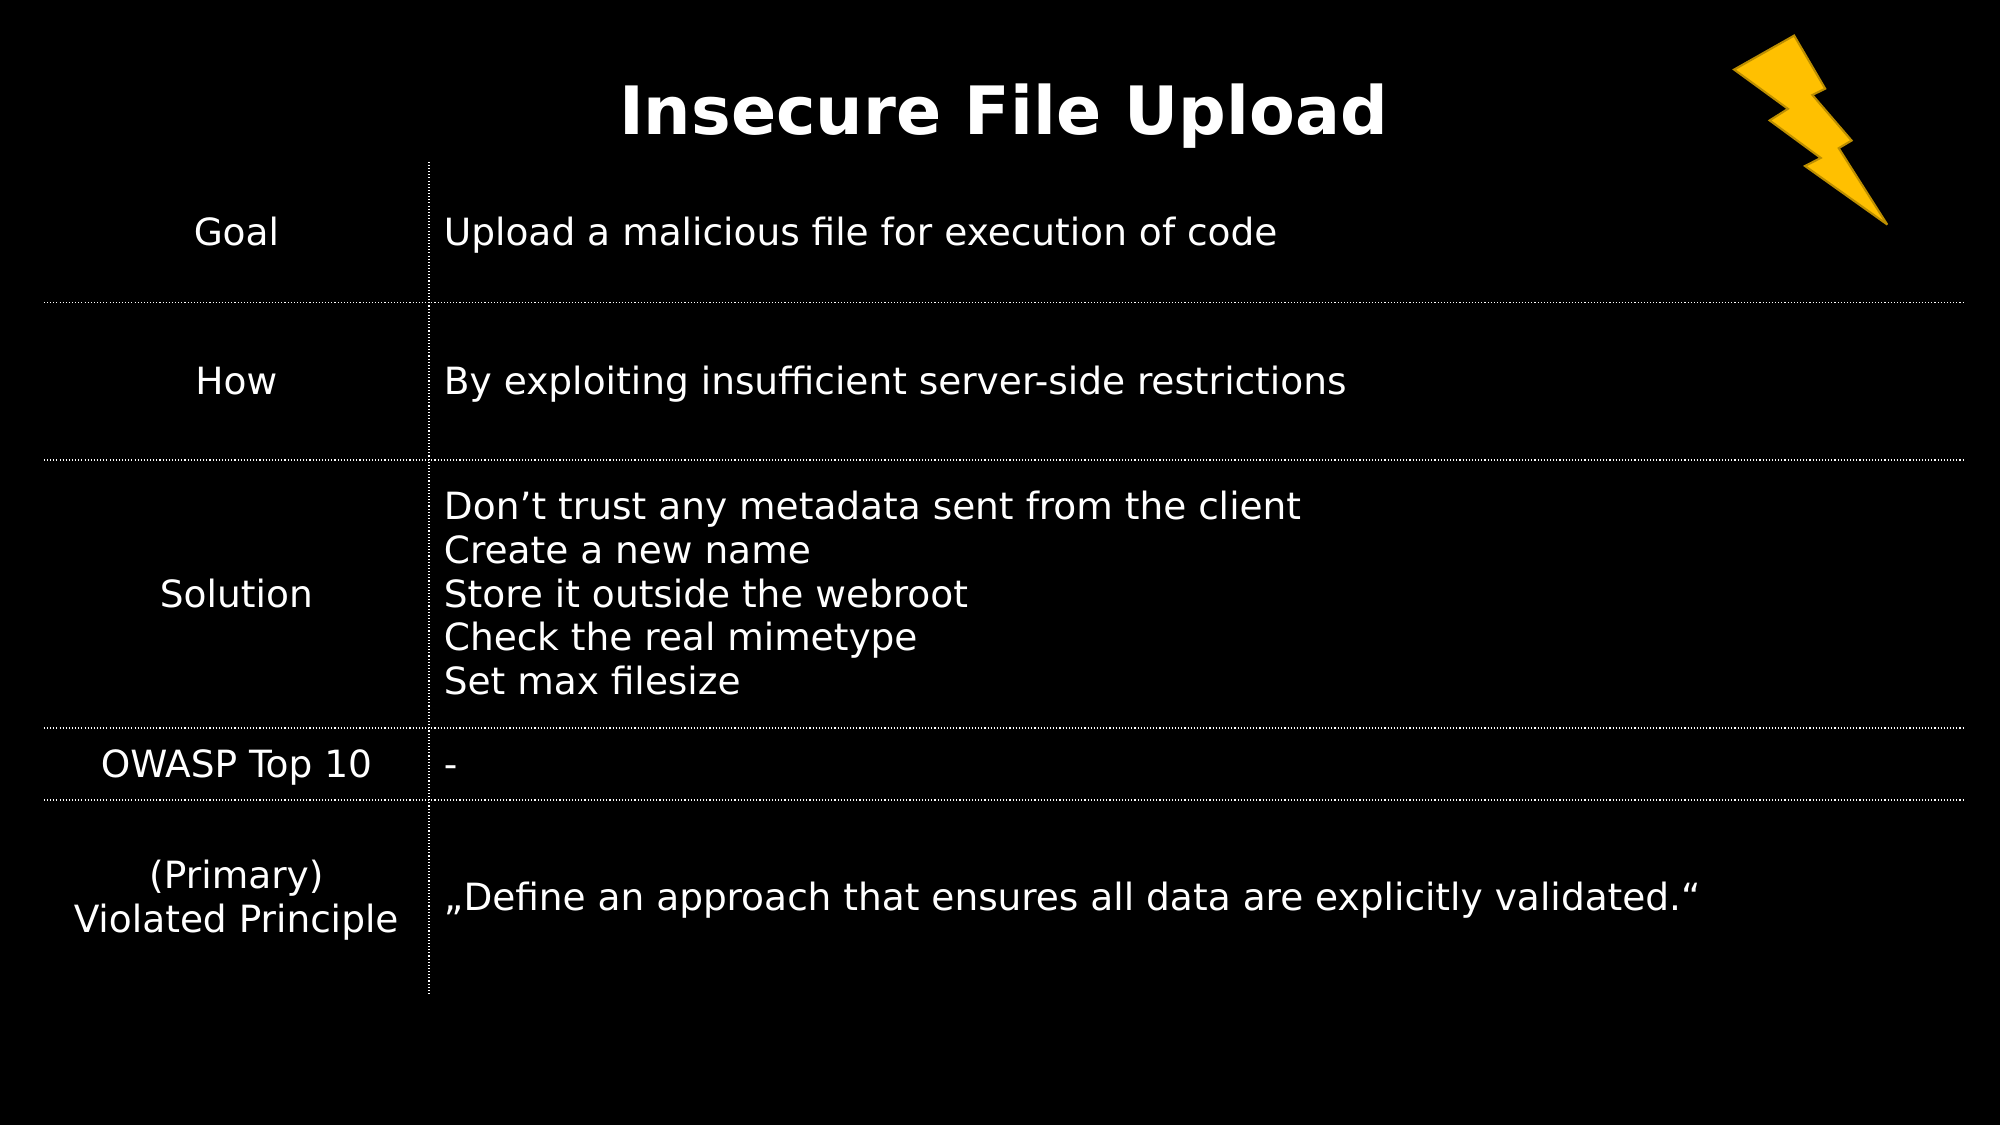

| Insecure File Upload | SQL Injection |
| --- | --- |
| Goal | Upload a malicious file for execution of code |
| How | By exploiting insufficient server-side restrictions |
| Solution | Don’t trust any metadata sent from the client Create a new name Store it outside the webroot Check the real mimetype Set max filesize |
| OWASP Top 10 | - |
| (Primary) Violated Principle | „Define an approach that ensures all data are explicitly validated.“ |
|  |
| --- |